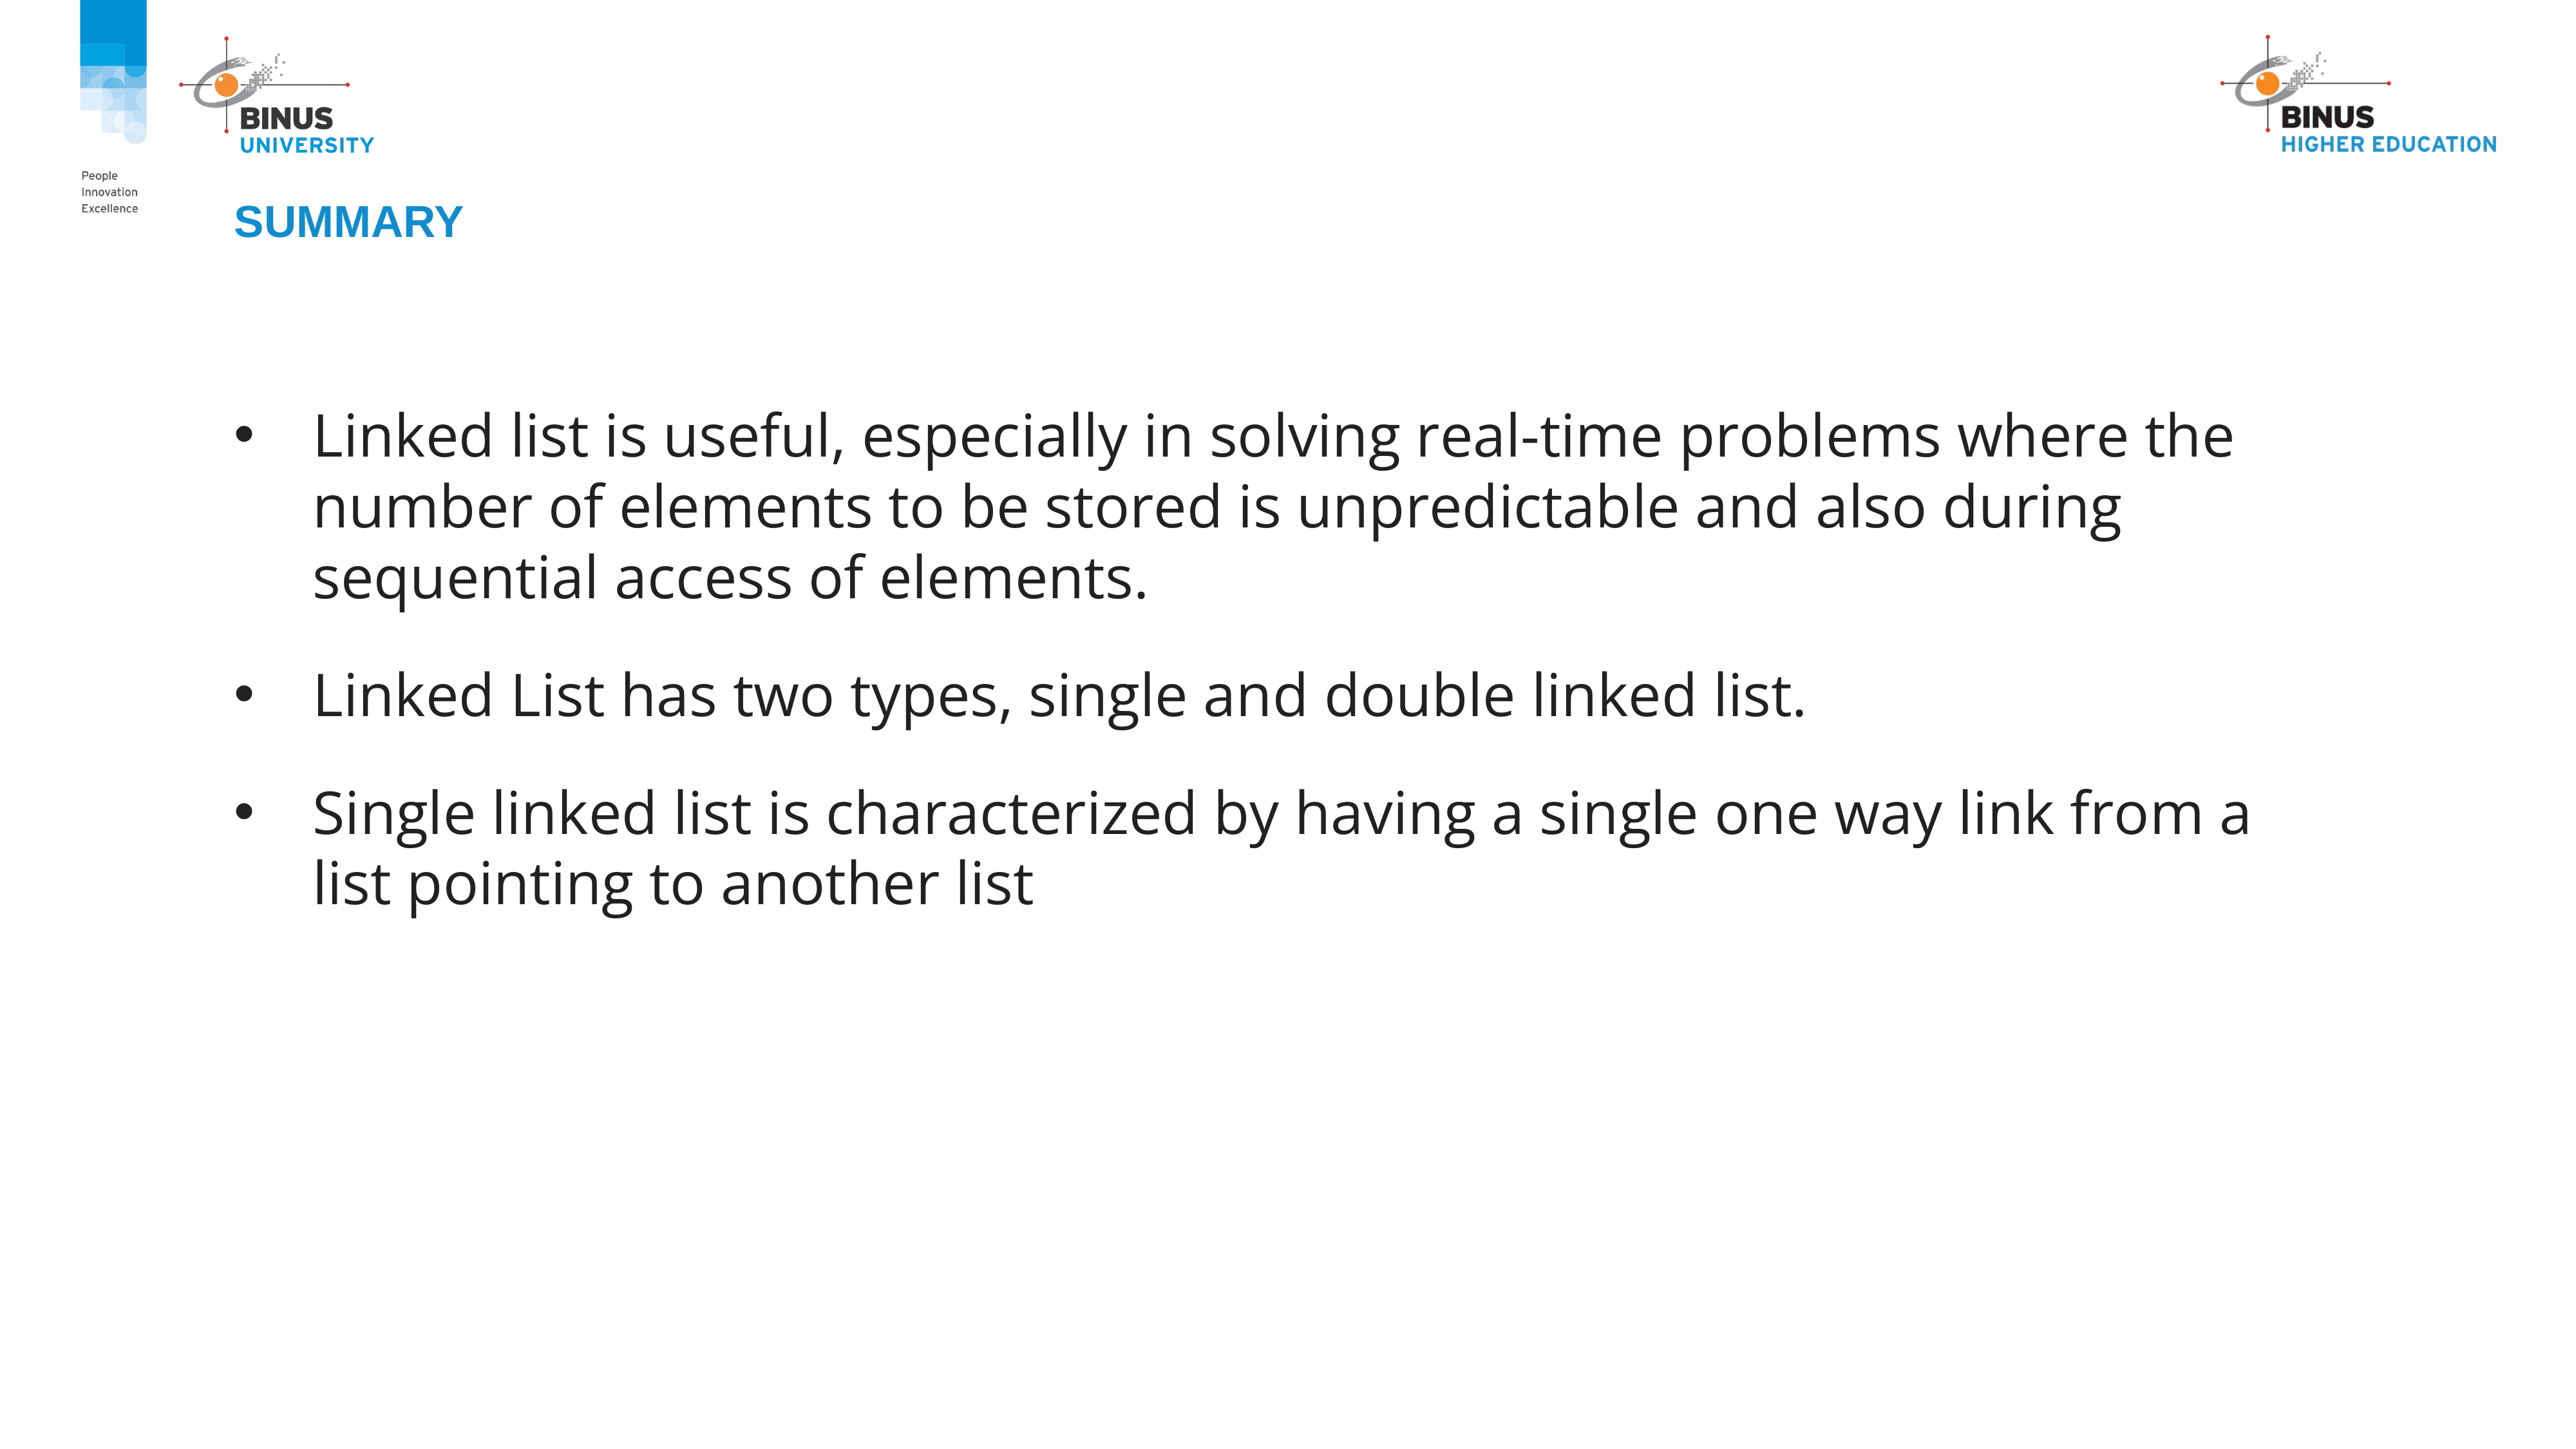

# Summary

Linked list is useful, especially in solving real-time problems where the number of elements to be stored is unpredictable and also during sequential access of elements.
Linked List has two types, single and double linked list.
Single linked list is characterized by having a single one way link from a list pointing to another list